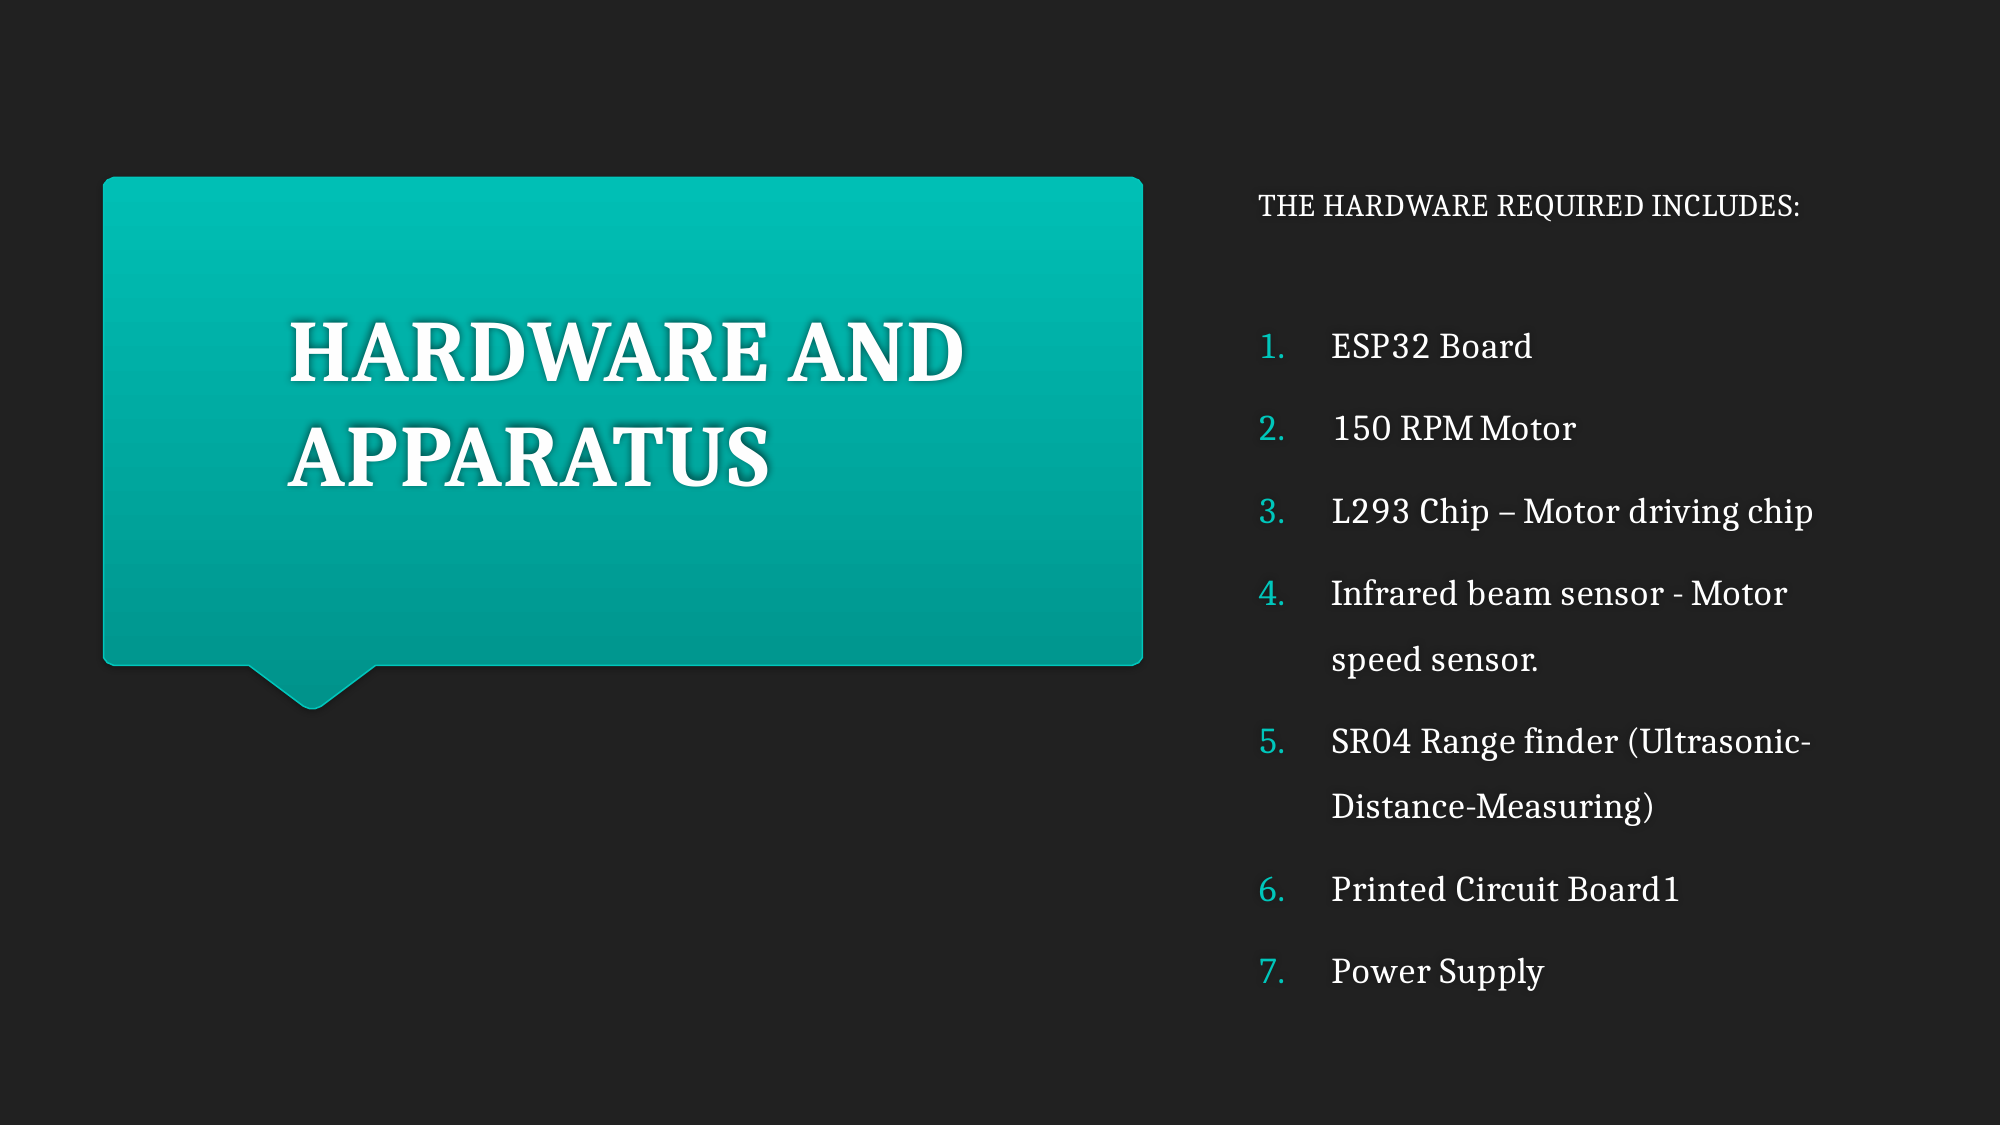

# HARDWARE AND APPARATUS
THE HARDWARE REQUIRED INCLUDES:

ESP32 Board
150 RPM Motor
L293 Chip – Motor driving chip
Infrared beam sensor - Motor speed sensor.
SR04 Range finder (Ultrasonic-Distance-Measuring)
Printed Circuit Board1
Power Supply